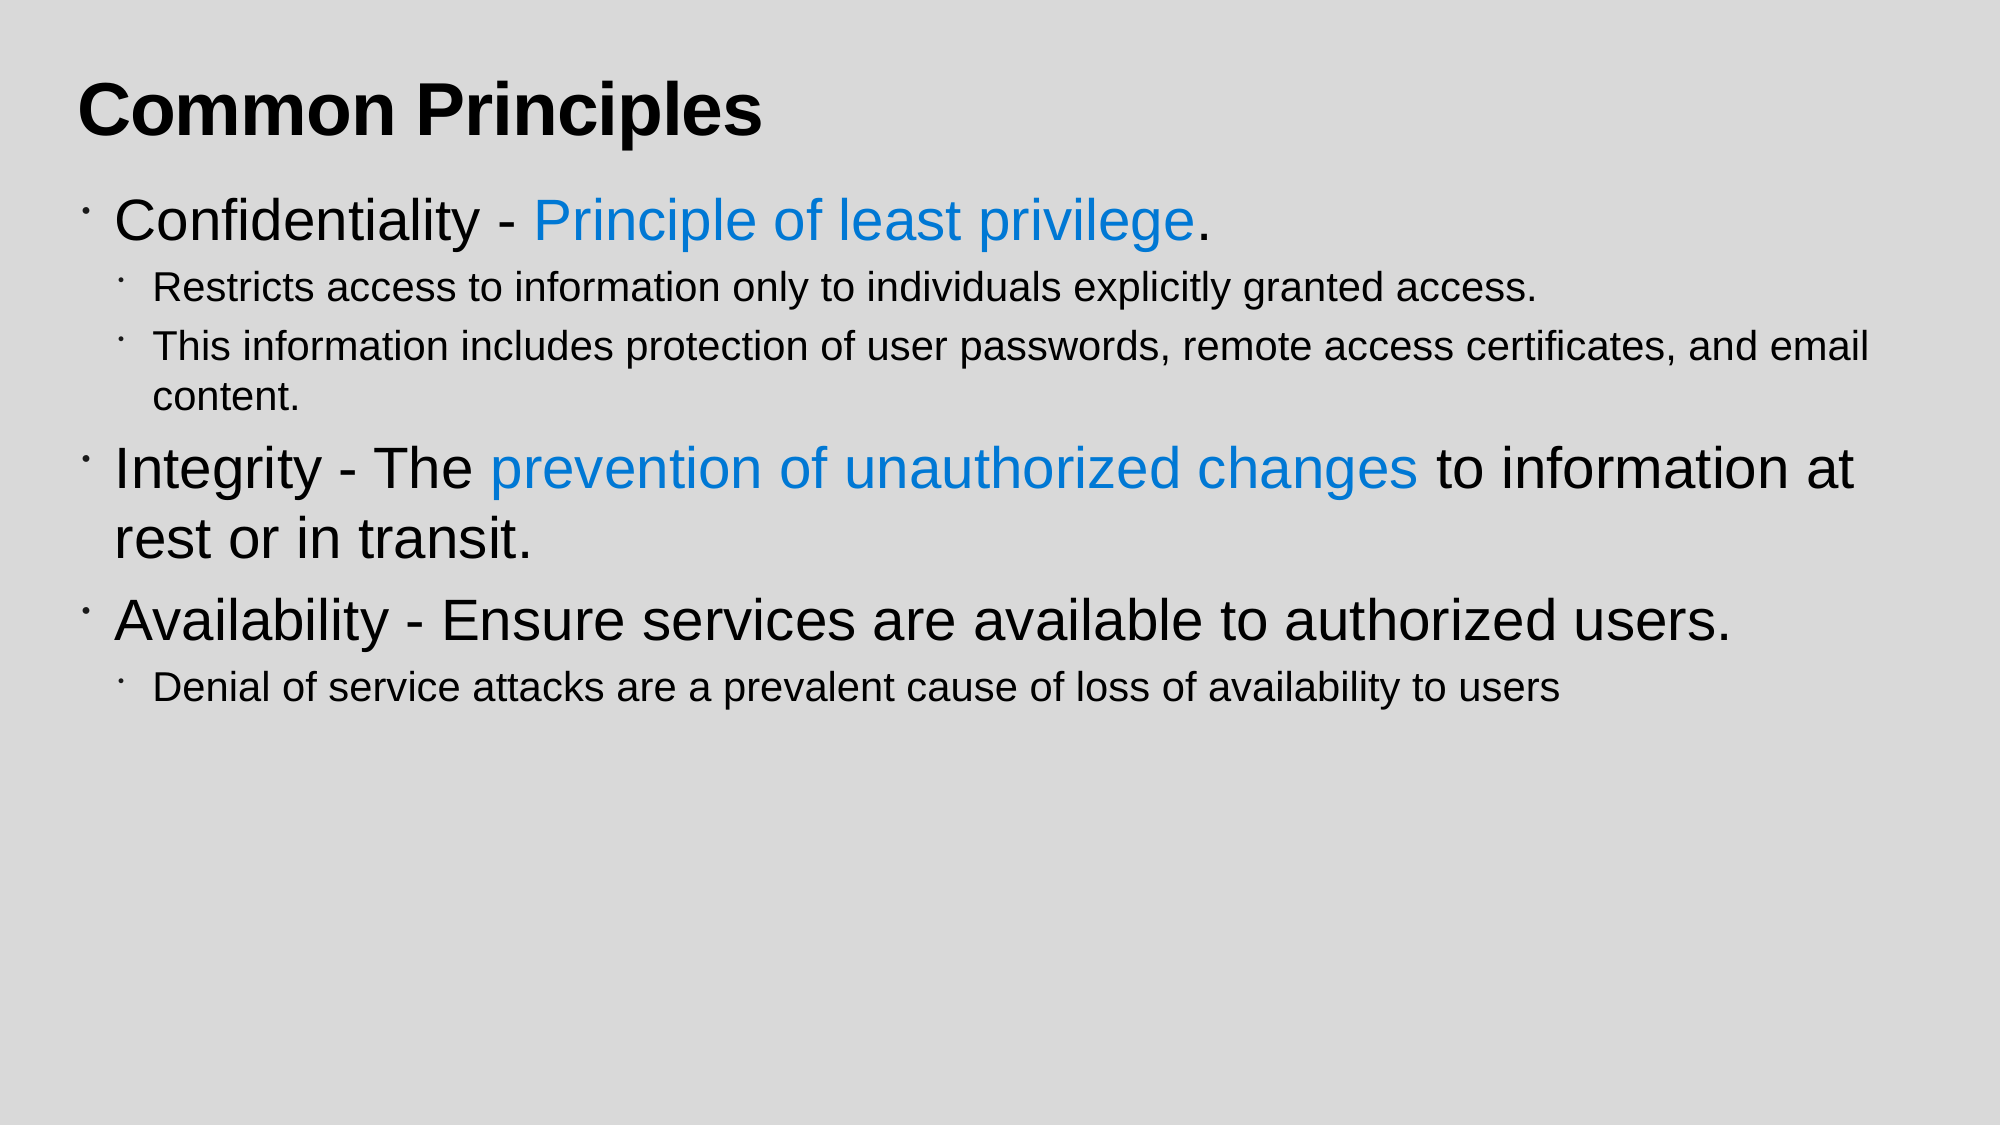

# Common Principles
Confidentiality - Principle of least privilege.
Restricts access to information only to individuals explicitly granted access.
This information includes protection of user passwords, remote access certificates, and email content.
Integrity - The prevention of unauthorized changes to information at rest or in transit.
Availability - Ensure services are available to authorized users.
Denial of service attacks are a prevalent cause of loss of availability to users